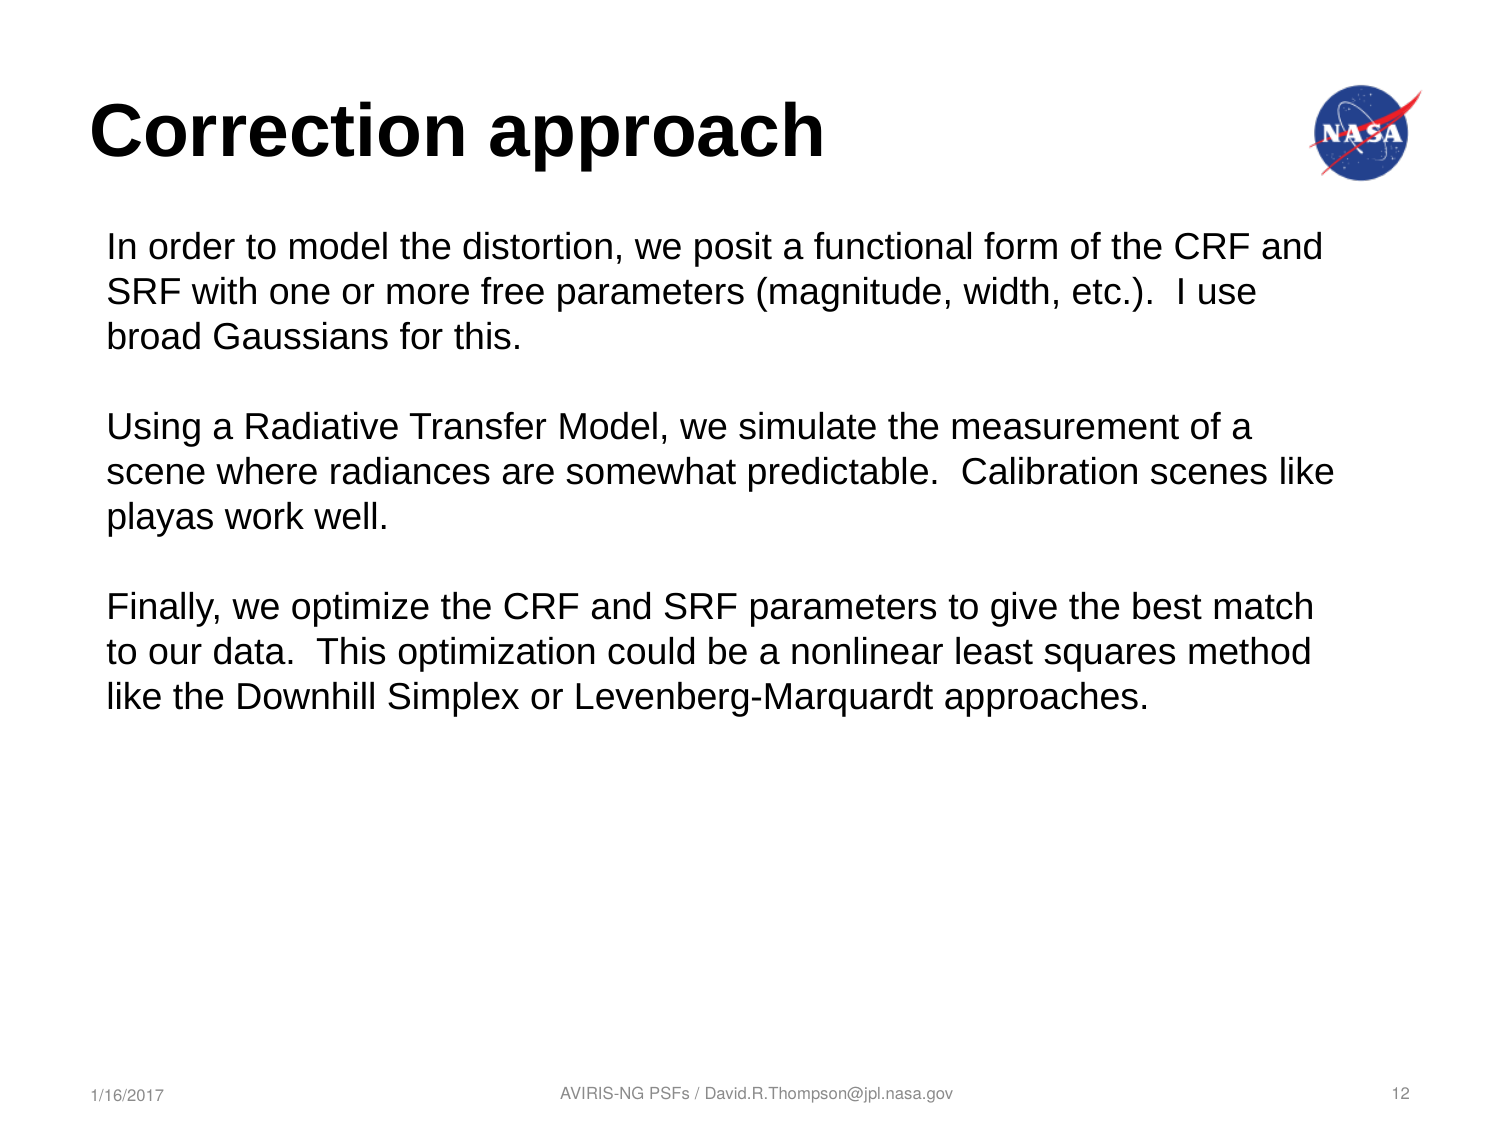

# Correction approach
In order to model the distortion, we posit a functional form of the CRF and SRF with one or more free parameters (magnitude, width, etc.).  I use broad Gaussians for this.

Using a Radiative Transfer Model, we simulate the measurement of a scene where radiances are somewhat predictable.  Calibration scenes like playas work well.

Finally, we optimize the CRF and SRF parameters to give the best match to our data.  This optimization could be a nonlinear least squares method like the Downhill Simplex or Levenberg-Marquardt approaches.
1/16/2017
AVIRIS-NG PSFs / David.R.Thompson@jpl.nasa.gov
12